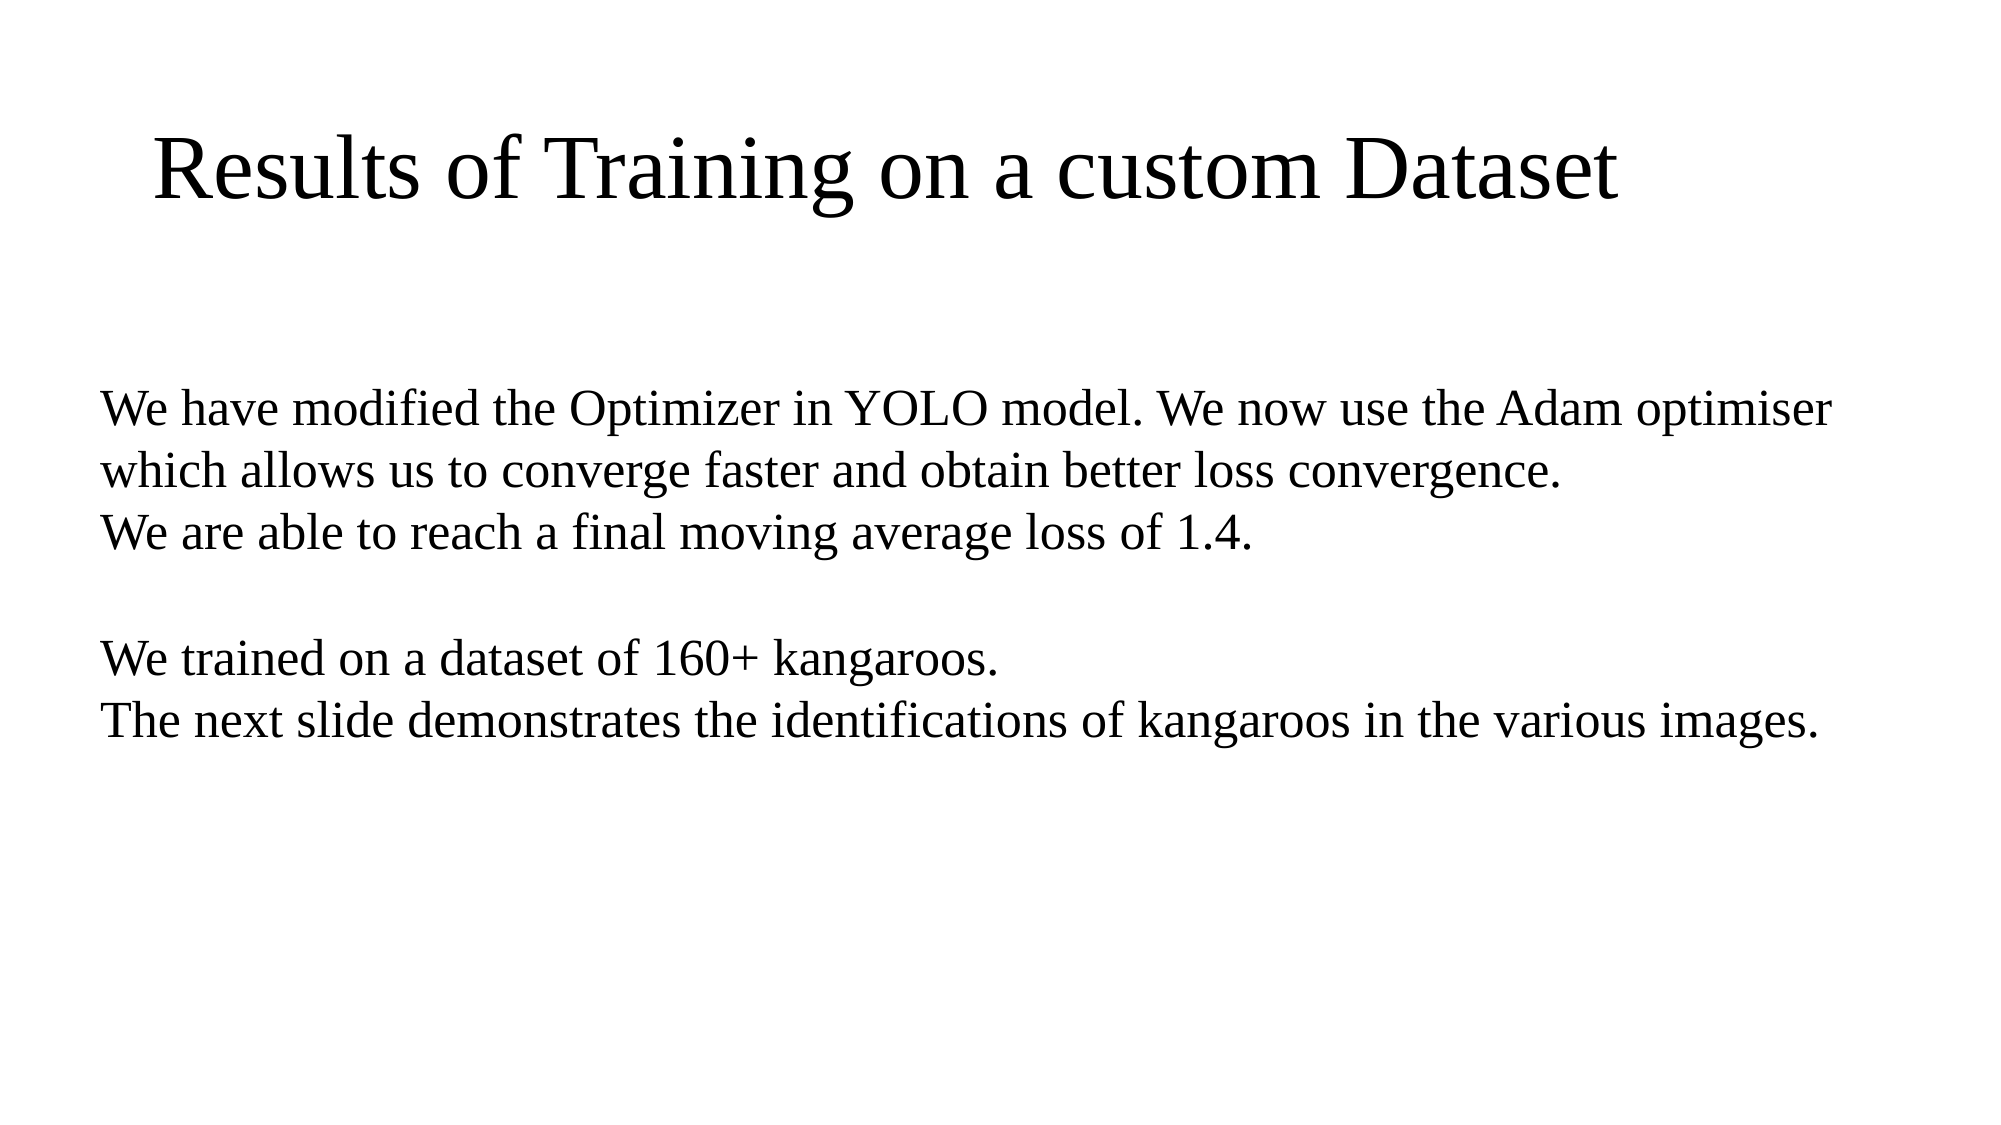

# Results of Training on a custom Dataset
We have modified the Optimizer in YOLO model. We now use the Adam optimiser which allows us to converge faster and obtain better loss convergence.
We are able to reach a final moving average loss of 1.4.

We trained on a dataset of 160+ kangaroos.
The next slide demonstrates the identifications of kangaroos in the various images.